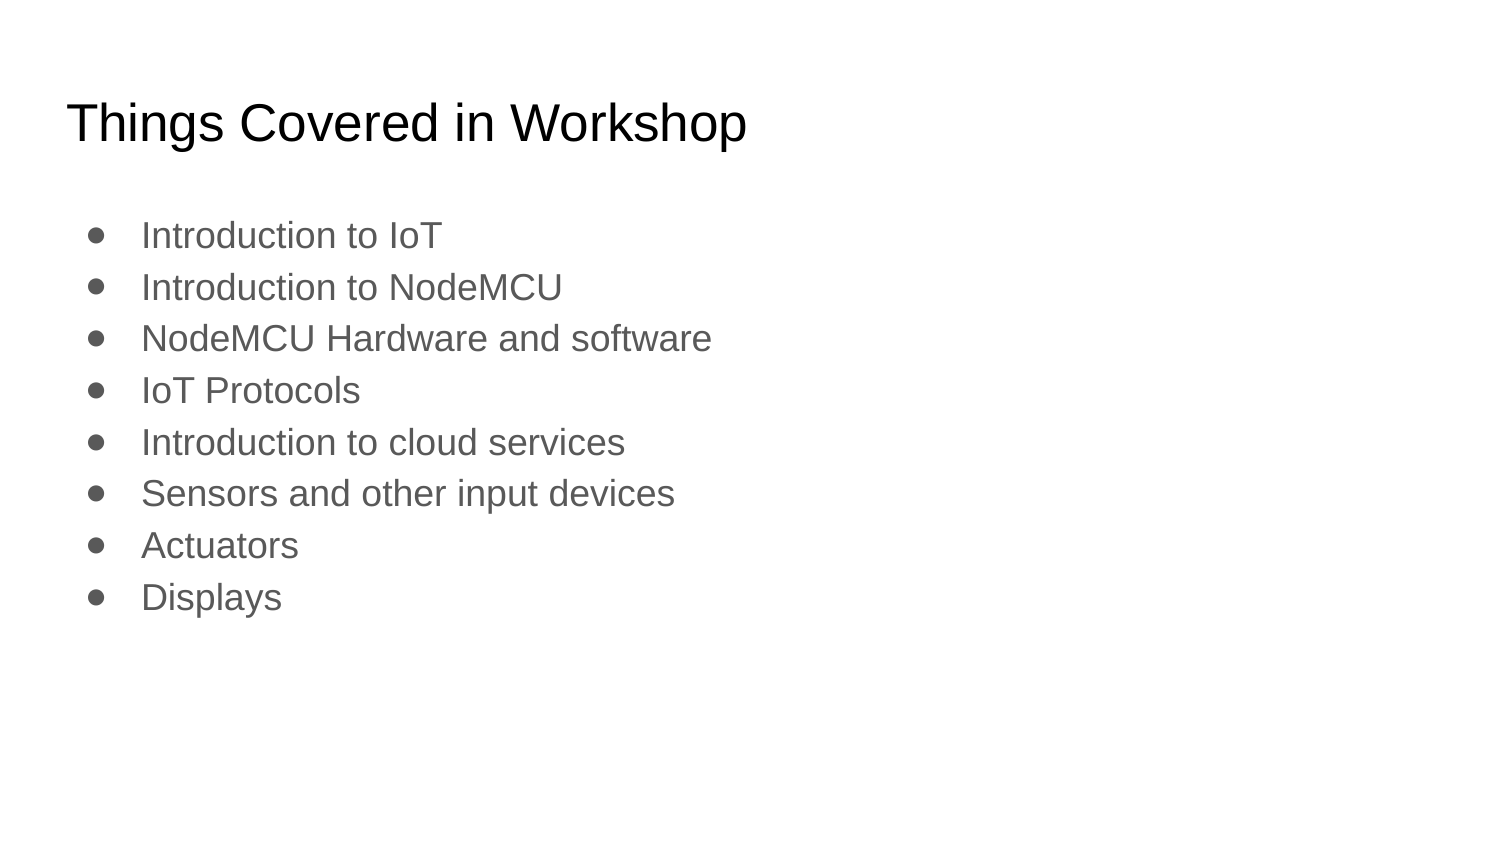

# Things Covered in Workshop
Introduction to IoT
Introduction to NodeMCU
NodeMCU Hardware and software
IoT Protocols
Introduction to cloud services
Sensors and other input devices
Actuators
Displays